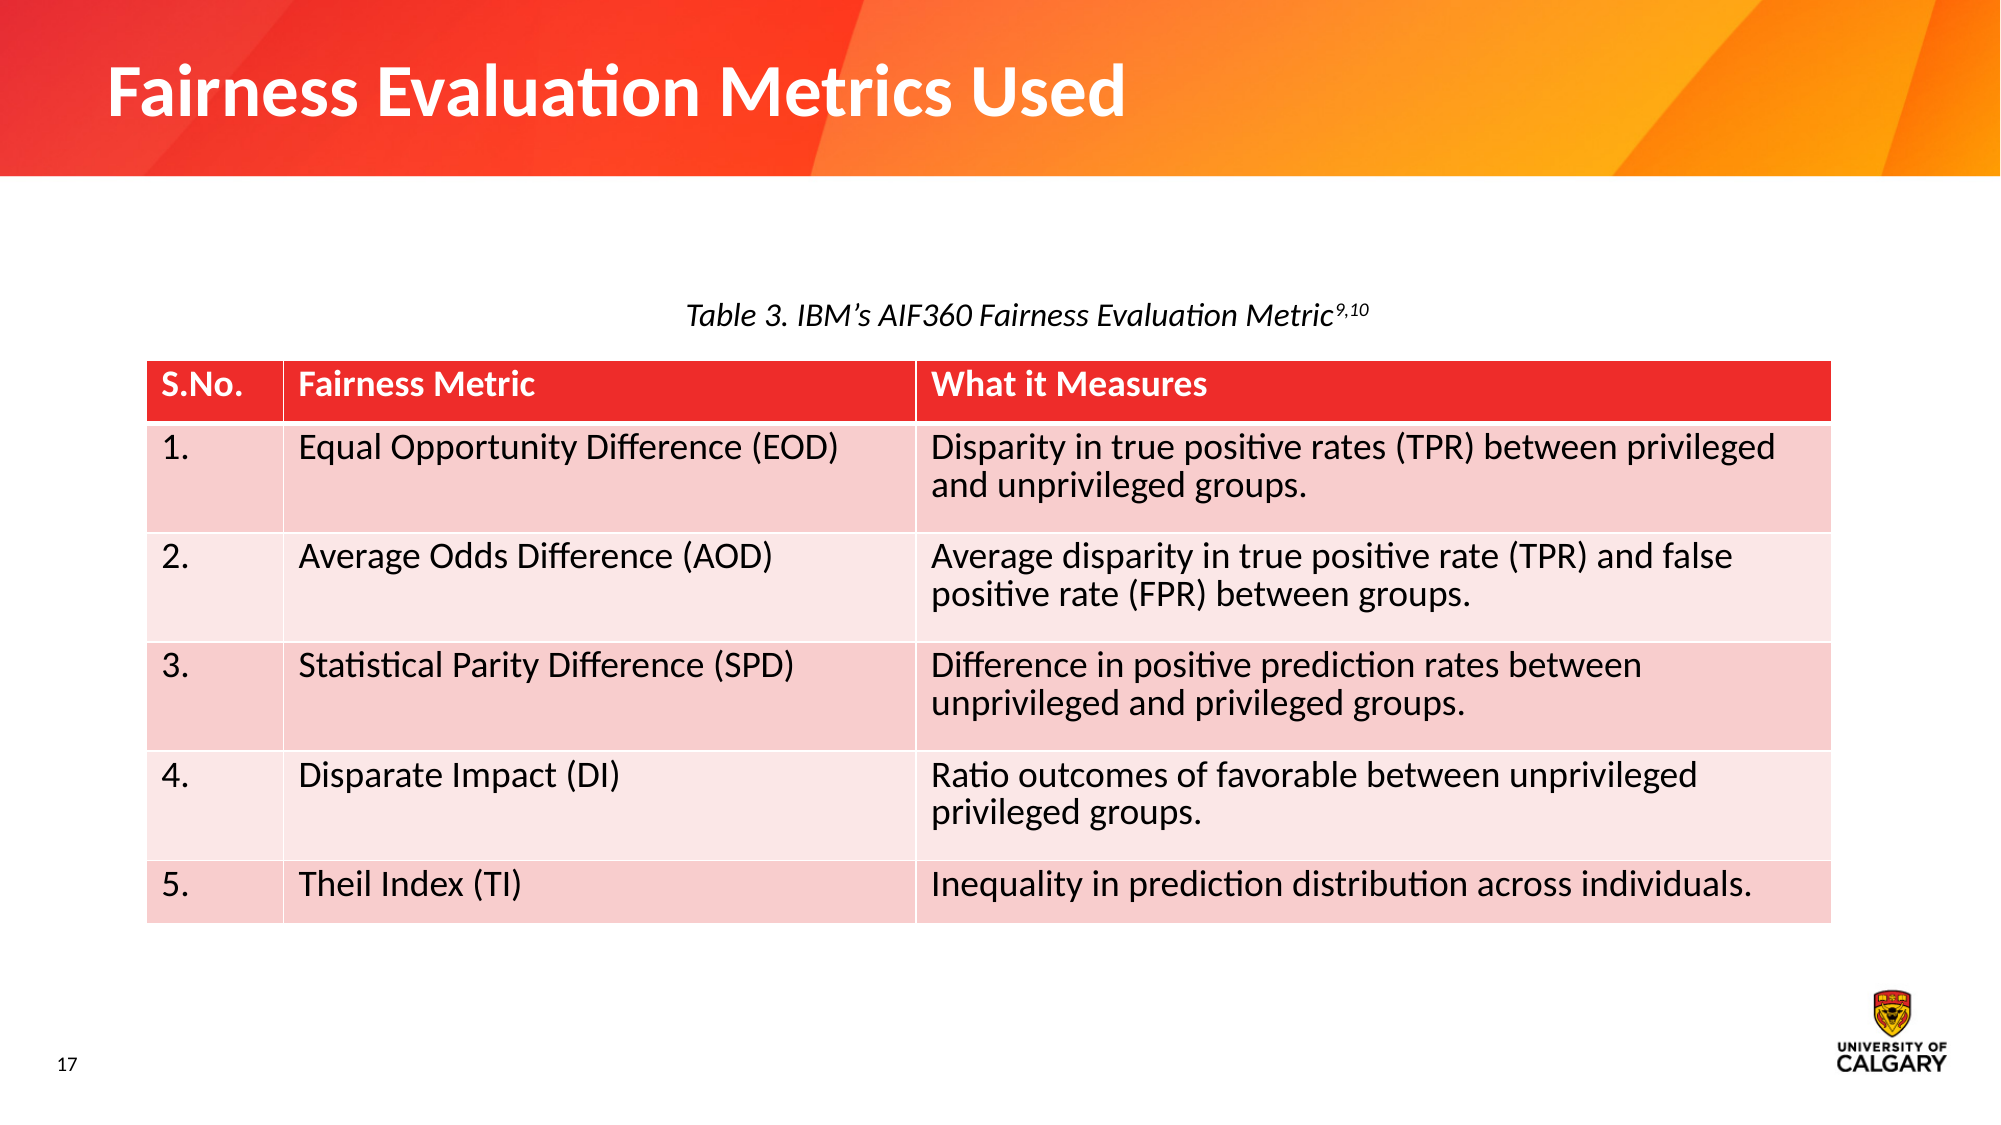

# Fairness Evaluation Metrics Used
Table 3. IBM’s AIF360 Fairness Evaluation Metric9,10
| S.No. | Fairness Metric | What it Measures |
| --- | --- | --- |
| 1. | Equal Opportunity Difference (EOD) | Disparity in true positive rates (TPR) between privileged and unprivileged groups. |
| 2. | Average Odds Difference (AOD) | Average disparity in true positive rate (TPR) and false positive rate (FPR) between groups. |
| 3. | Statistical Parity Difference (SPD) | Difference in positive prediction rates between unprivileged and privileged groups. |
| 4. | Disparate Impact (DI) | Ratio outcomes of favorable between unprivileged privileged groups. |
| 5. | Theil Index (TI) | Inequality in prediction distribution across individuals. |
17